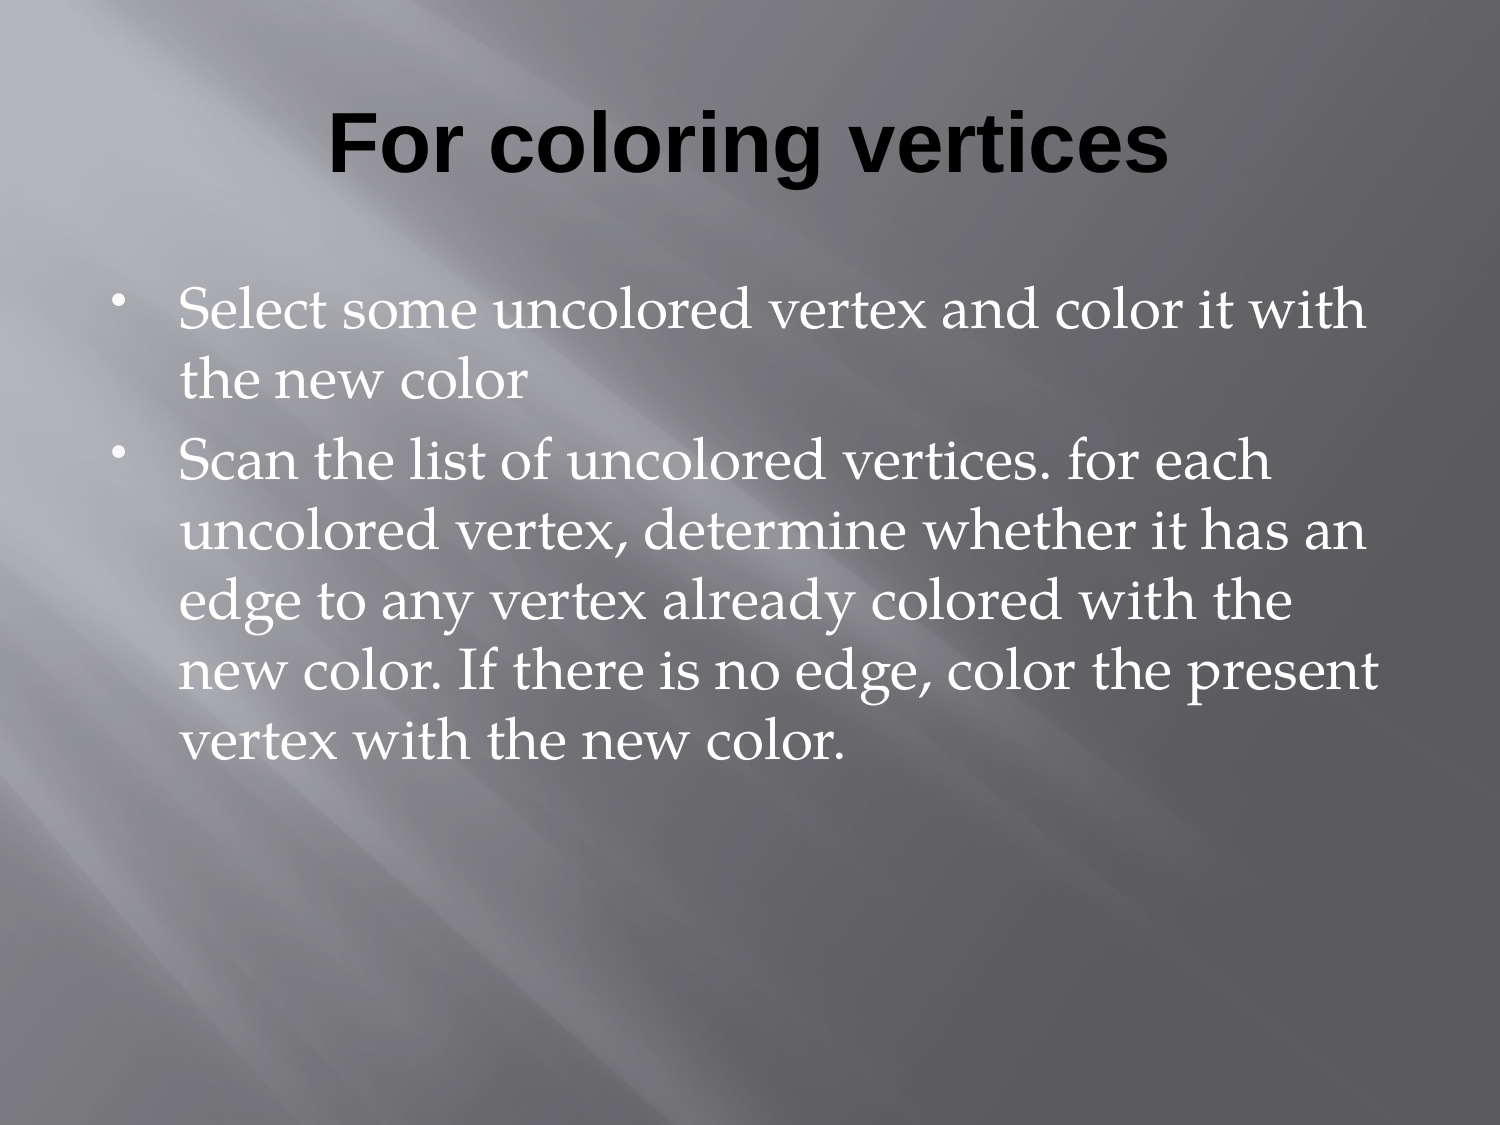

# For coloring vertices
Select some uncolored vertex and color it with the new color
Scan the list of uncolored vertices. for each uncolored vertex, determine whether it has an edge to any vertex already colored with the new color. If there is no edge, color the present vertex with the new color.